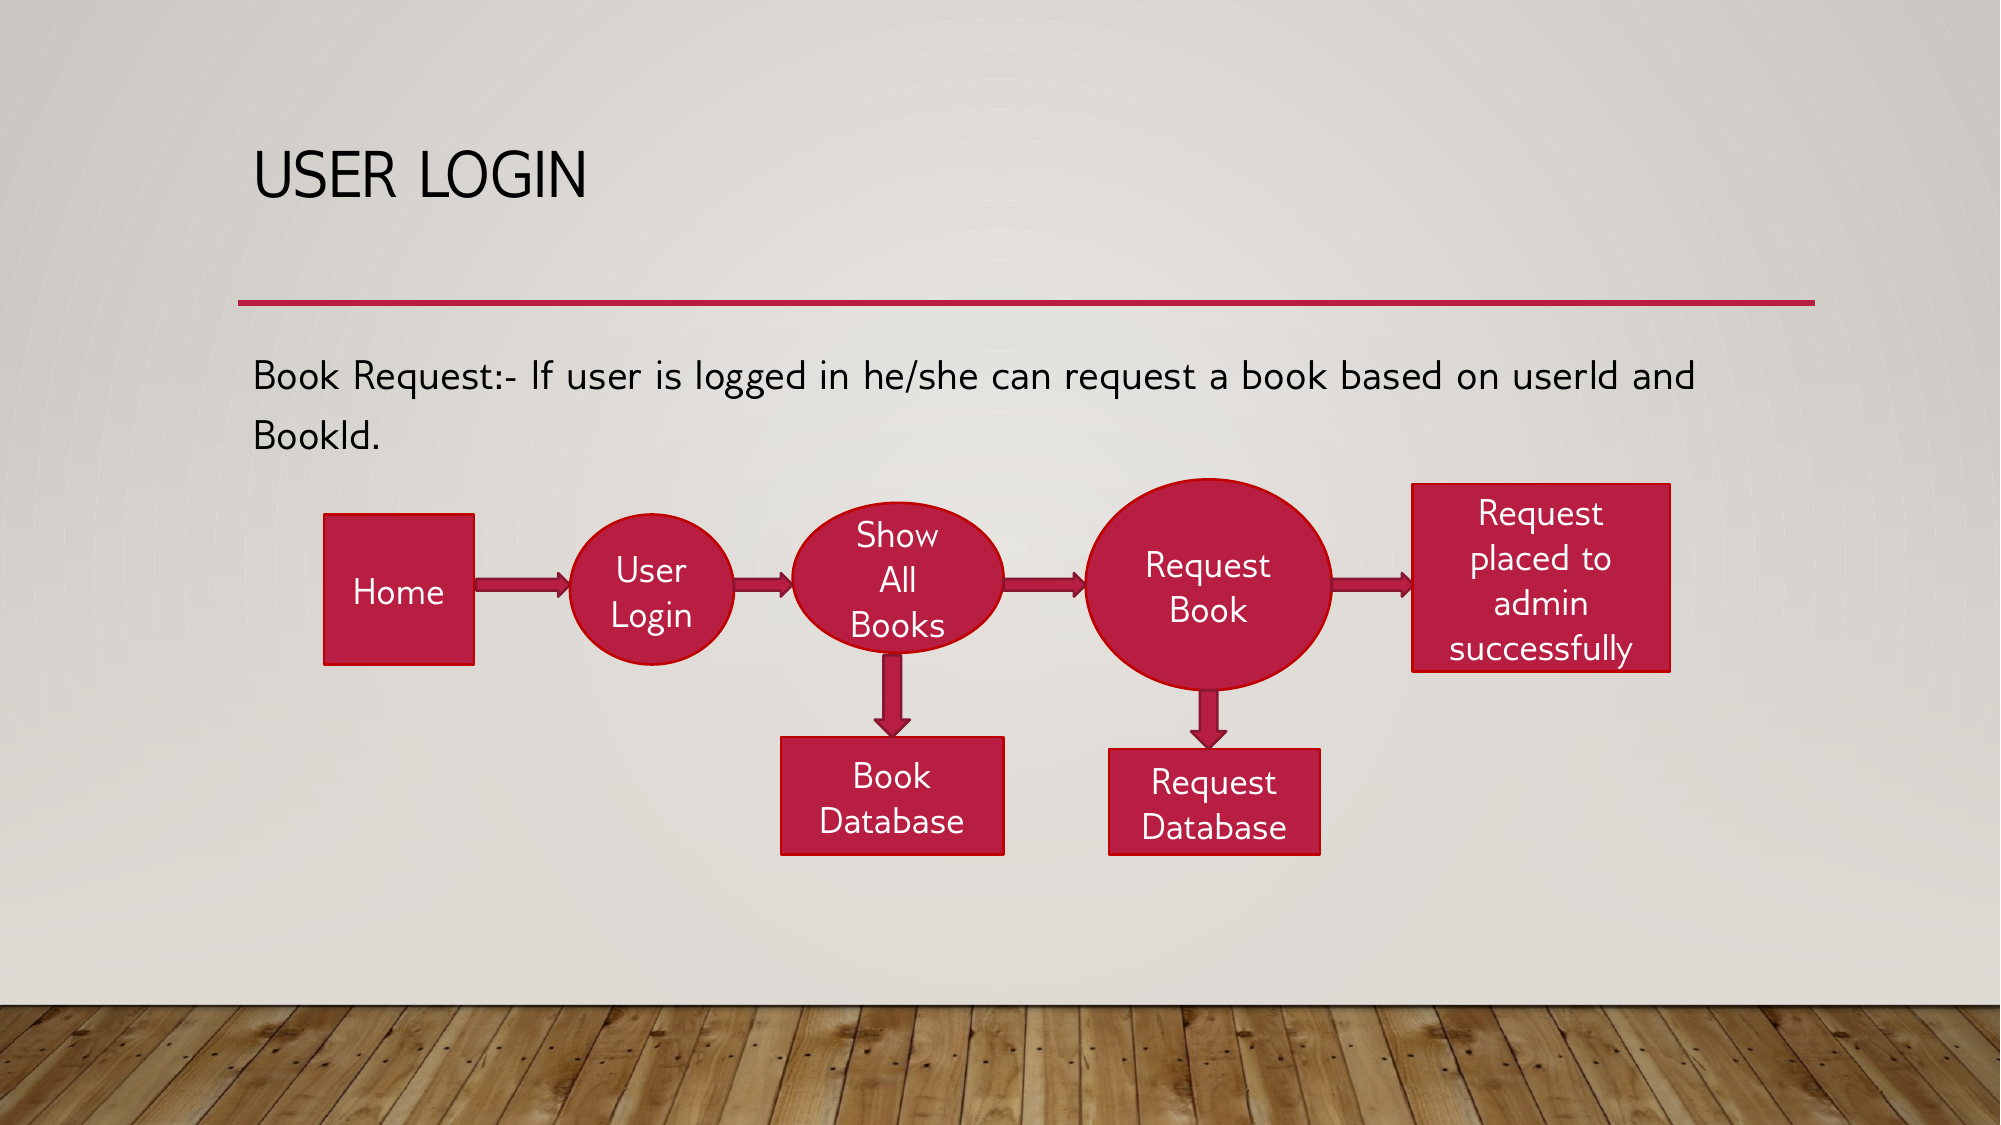

# User login
Book Request:- If user is logged in he/she can request a book based on userId and BookId.

Request Book
Request placed to admin successfully
Show All Books
Home
User Login

Book Database
Request Database